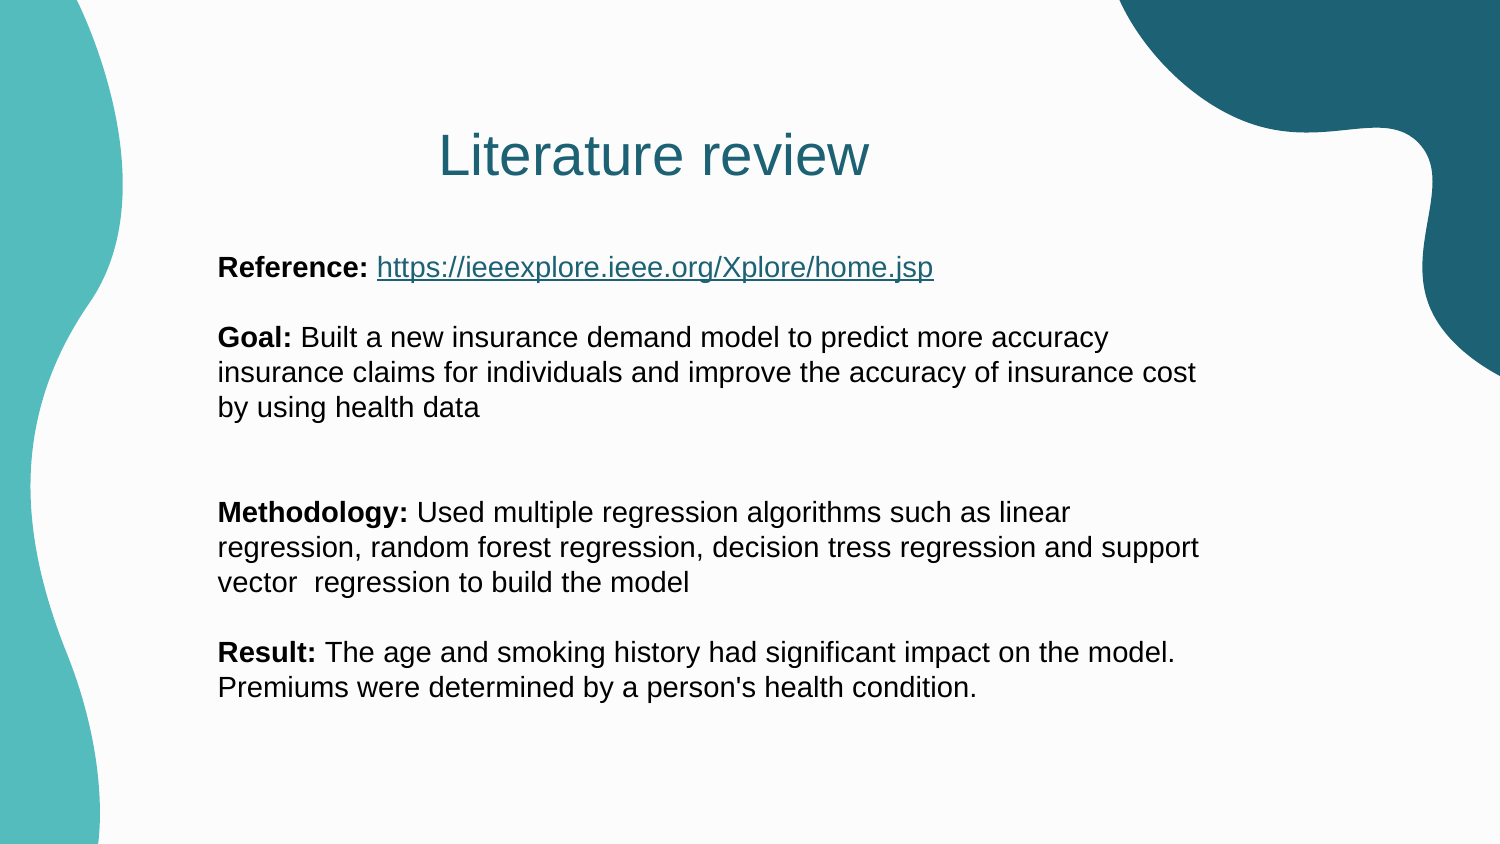

Literature review
Reference: https://ieeexplore.ieee.org/Xplore/home.jsp

Goal: Built a new insurance demand model to predict more accuracy insurance claims for individuals and improve the accuracy of insurance cost by using health data

Methodology: Used multiple regression algorithms such as linear regression, random forest regression, decision tress regression and support vector  regression to build the model

Result: The age and smoking history had significant impact on the model. Premiums were determined by a person's health condition.